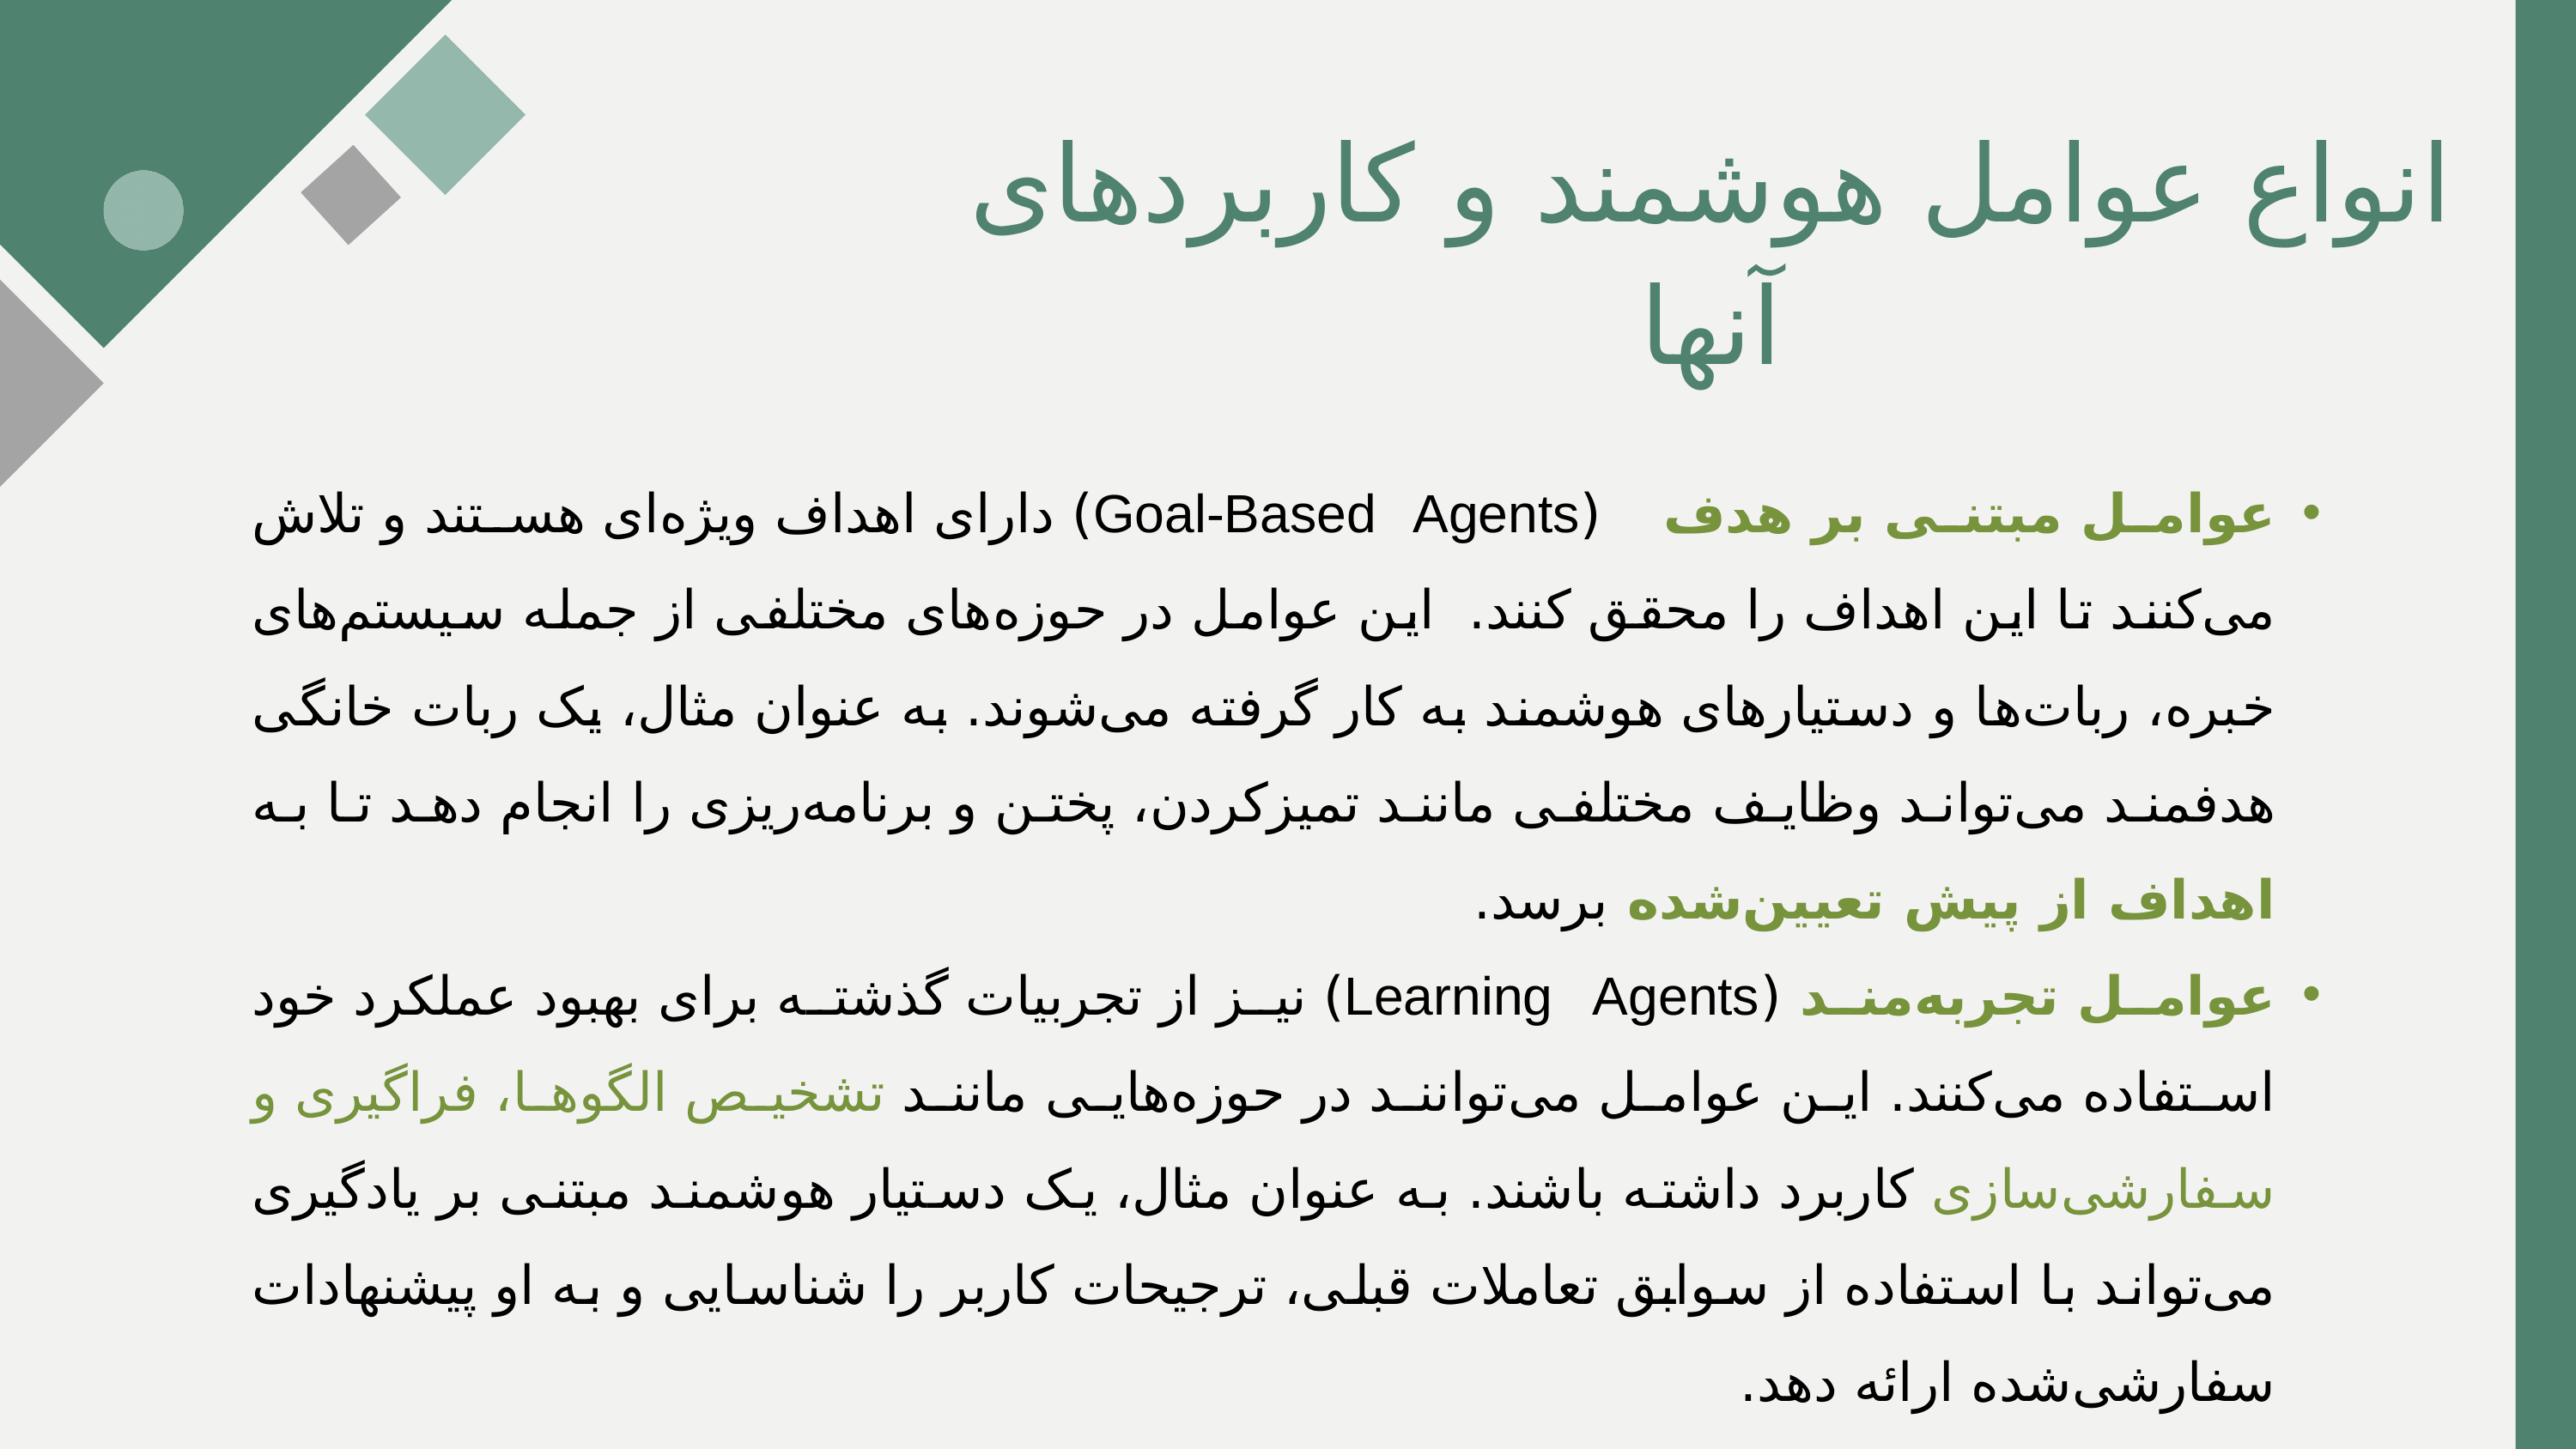

انواع عوامل هوشمند و کاربردهای آنها

عوامل مبتنی بر هدف  (Goal-Based Agents) دارای اهداف ویژه‌ای هستند و تلاش می‌کنند تا این اهداف را محقق کنند.  این عوامل در حوزه‌های مختلفی از جمله سیستم‌های خبره، ربات‌ها و دستیارهای هوشمند به کار گرفته می‌شوند. به عنوان مثال، یک ربات خانگی هدفمند می‌تواند وظایف مختلفی مانند تمیزکردن، پختن و برنامه‌ریزی را انجام دهد تا به اهداف از پیش تعیین‌شده برسد.
عوامل تجربه‌مند (Learning Agents) نیز از تجربیات گذشته برای بهبود عملکرد خود استفاده می‌کنند. این عوامل می‌توانند در حوزه‌هایی مانند تشخیص الگوها، فراگیری و سفارشی‌سازی کاربرد داشته باشند. به عنوان مثال، یک دستیار هوشمند مبتنی بر یادگیری می‌تواند با استفاده از سوابق تعاملات قبلی، ترجیحات کاربر را شناسایی و به او پیشنهادات سفارشی‌شده ارائه دهد.